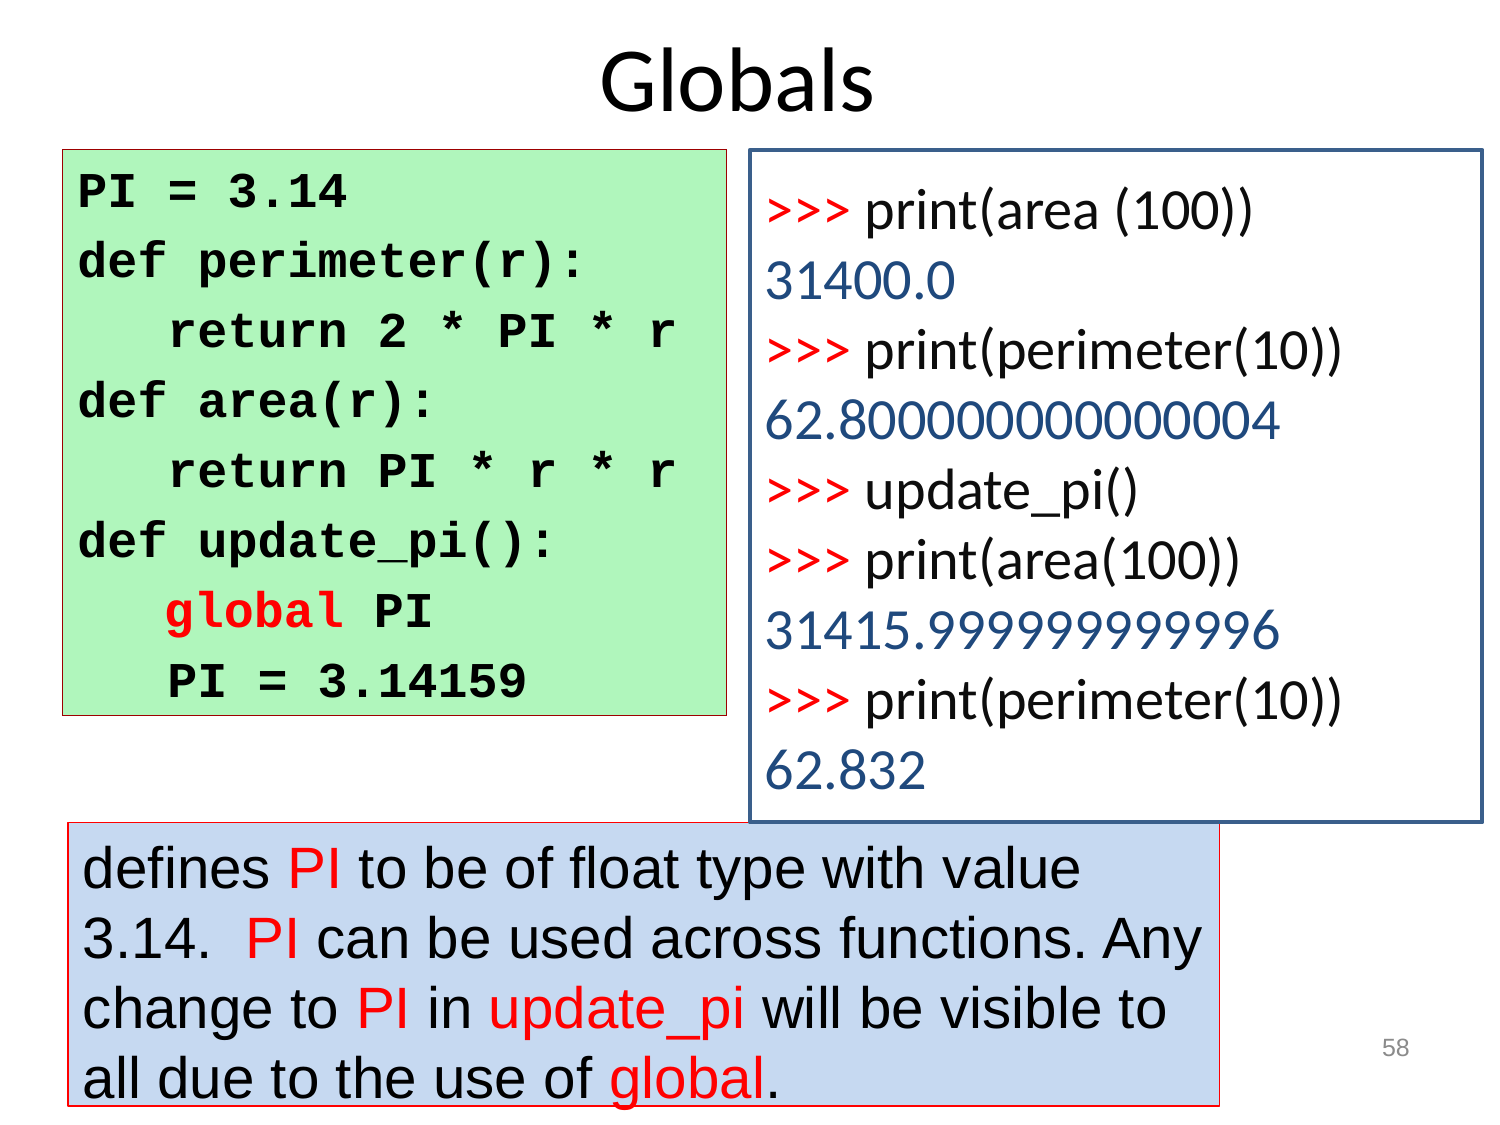

# Globals
PI = 3.14
def perimeter(r):
   return 2 * PI * r
def area(r):
   return PI * r * r
def update_pi():
	 global PI
   PI = 3.14159
>>> print(area (100))
31400.0
>>> print(perimeter(10))
62.800000000000004
>>> update_pi()
>>> print(area(100))
31415.999999999996
>>> print(perimeter(10))
62.832
defines PI to be of float type with value 3.14.  PI can be used across functions. Any change to PI in update_pi will be visible to all due to the use of global.
58
Dec-23
Programming, Functions